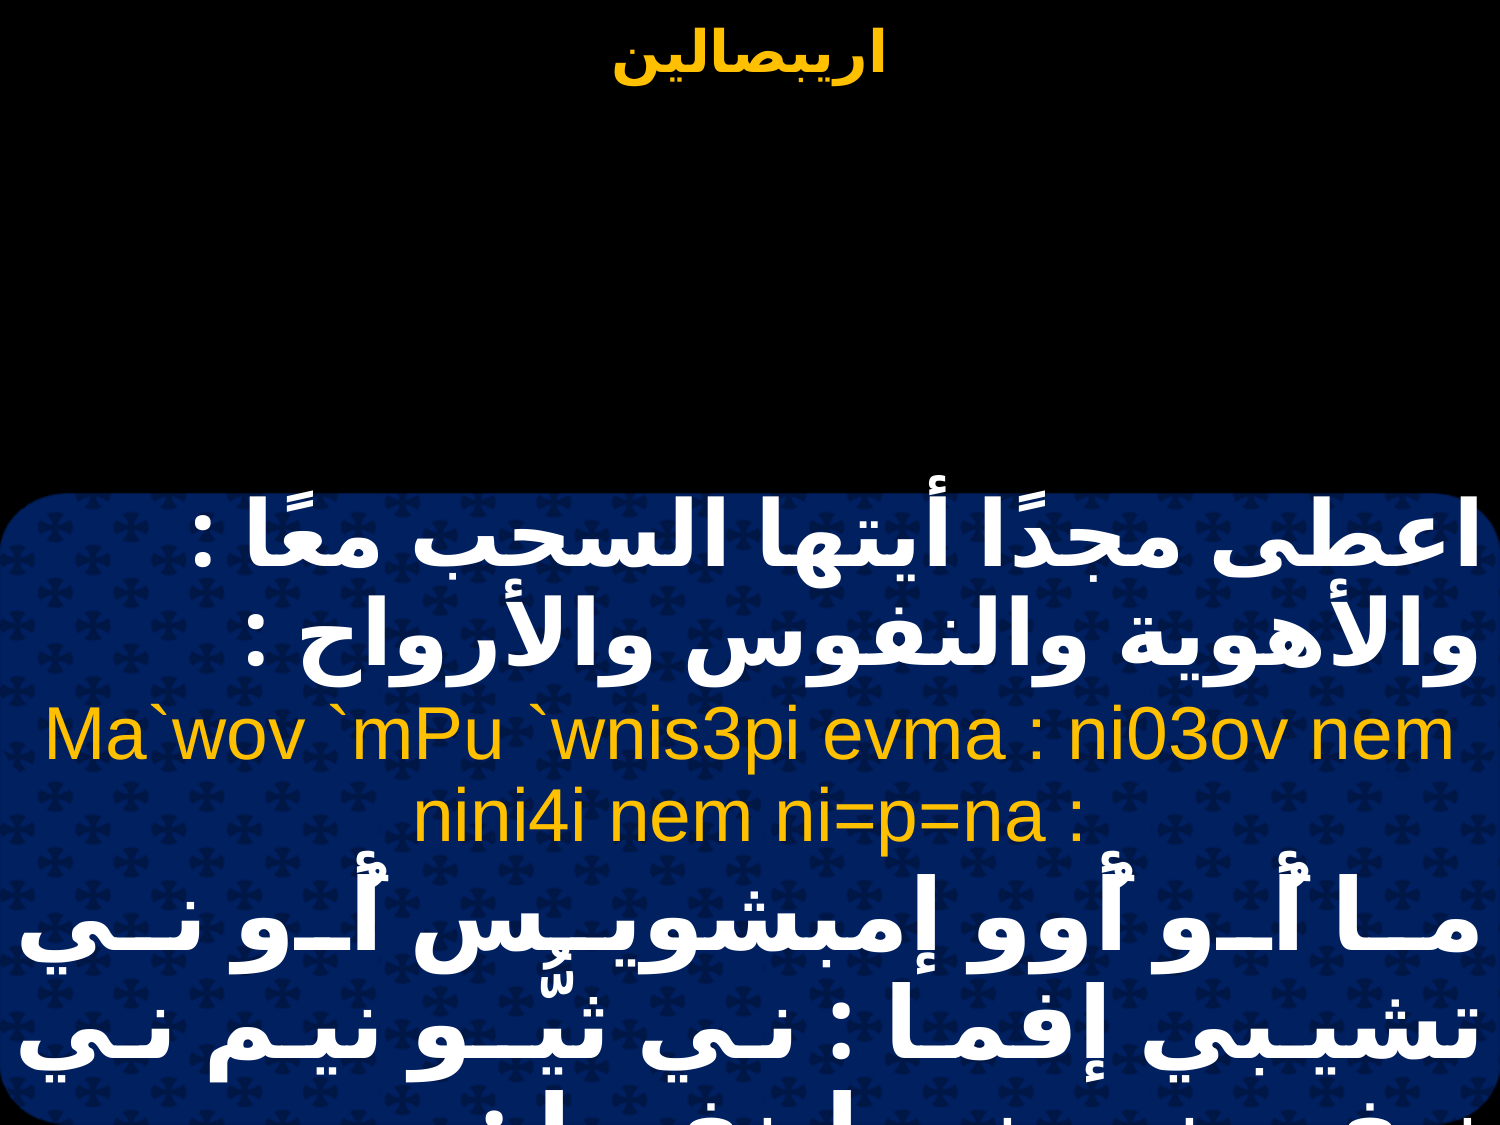

اعطى مجدًا أيتها السحب معًا : والأهوية والنفوس والأرواح :
Ma`wov `mPu `wnis3pi evma : ni03ov nem nini4i nem ni=p=na :

ما أُو أُوو إمبشويس أُو ني تشيبي إفما : ني ثيُّـو نيم ني نيفي نيم ني إبنفمـا :